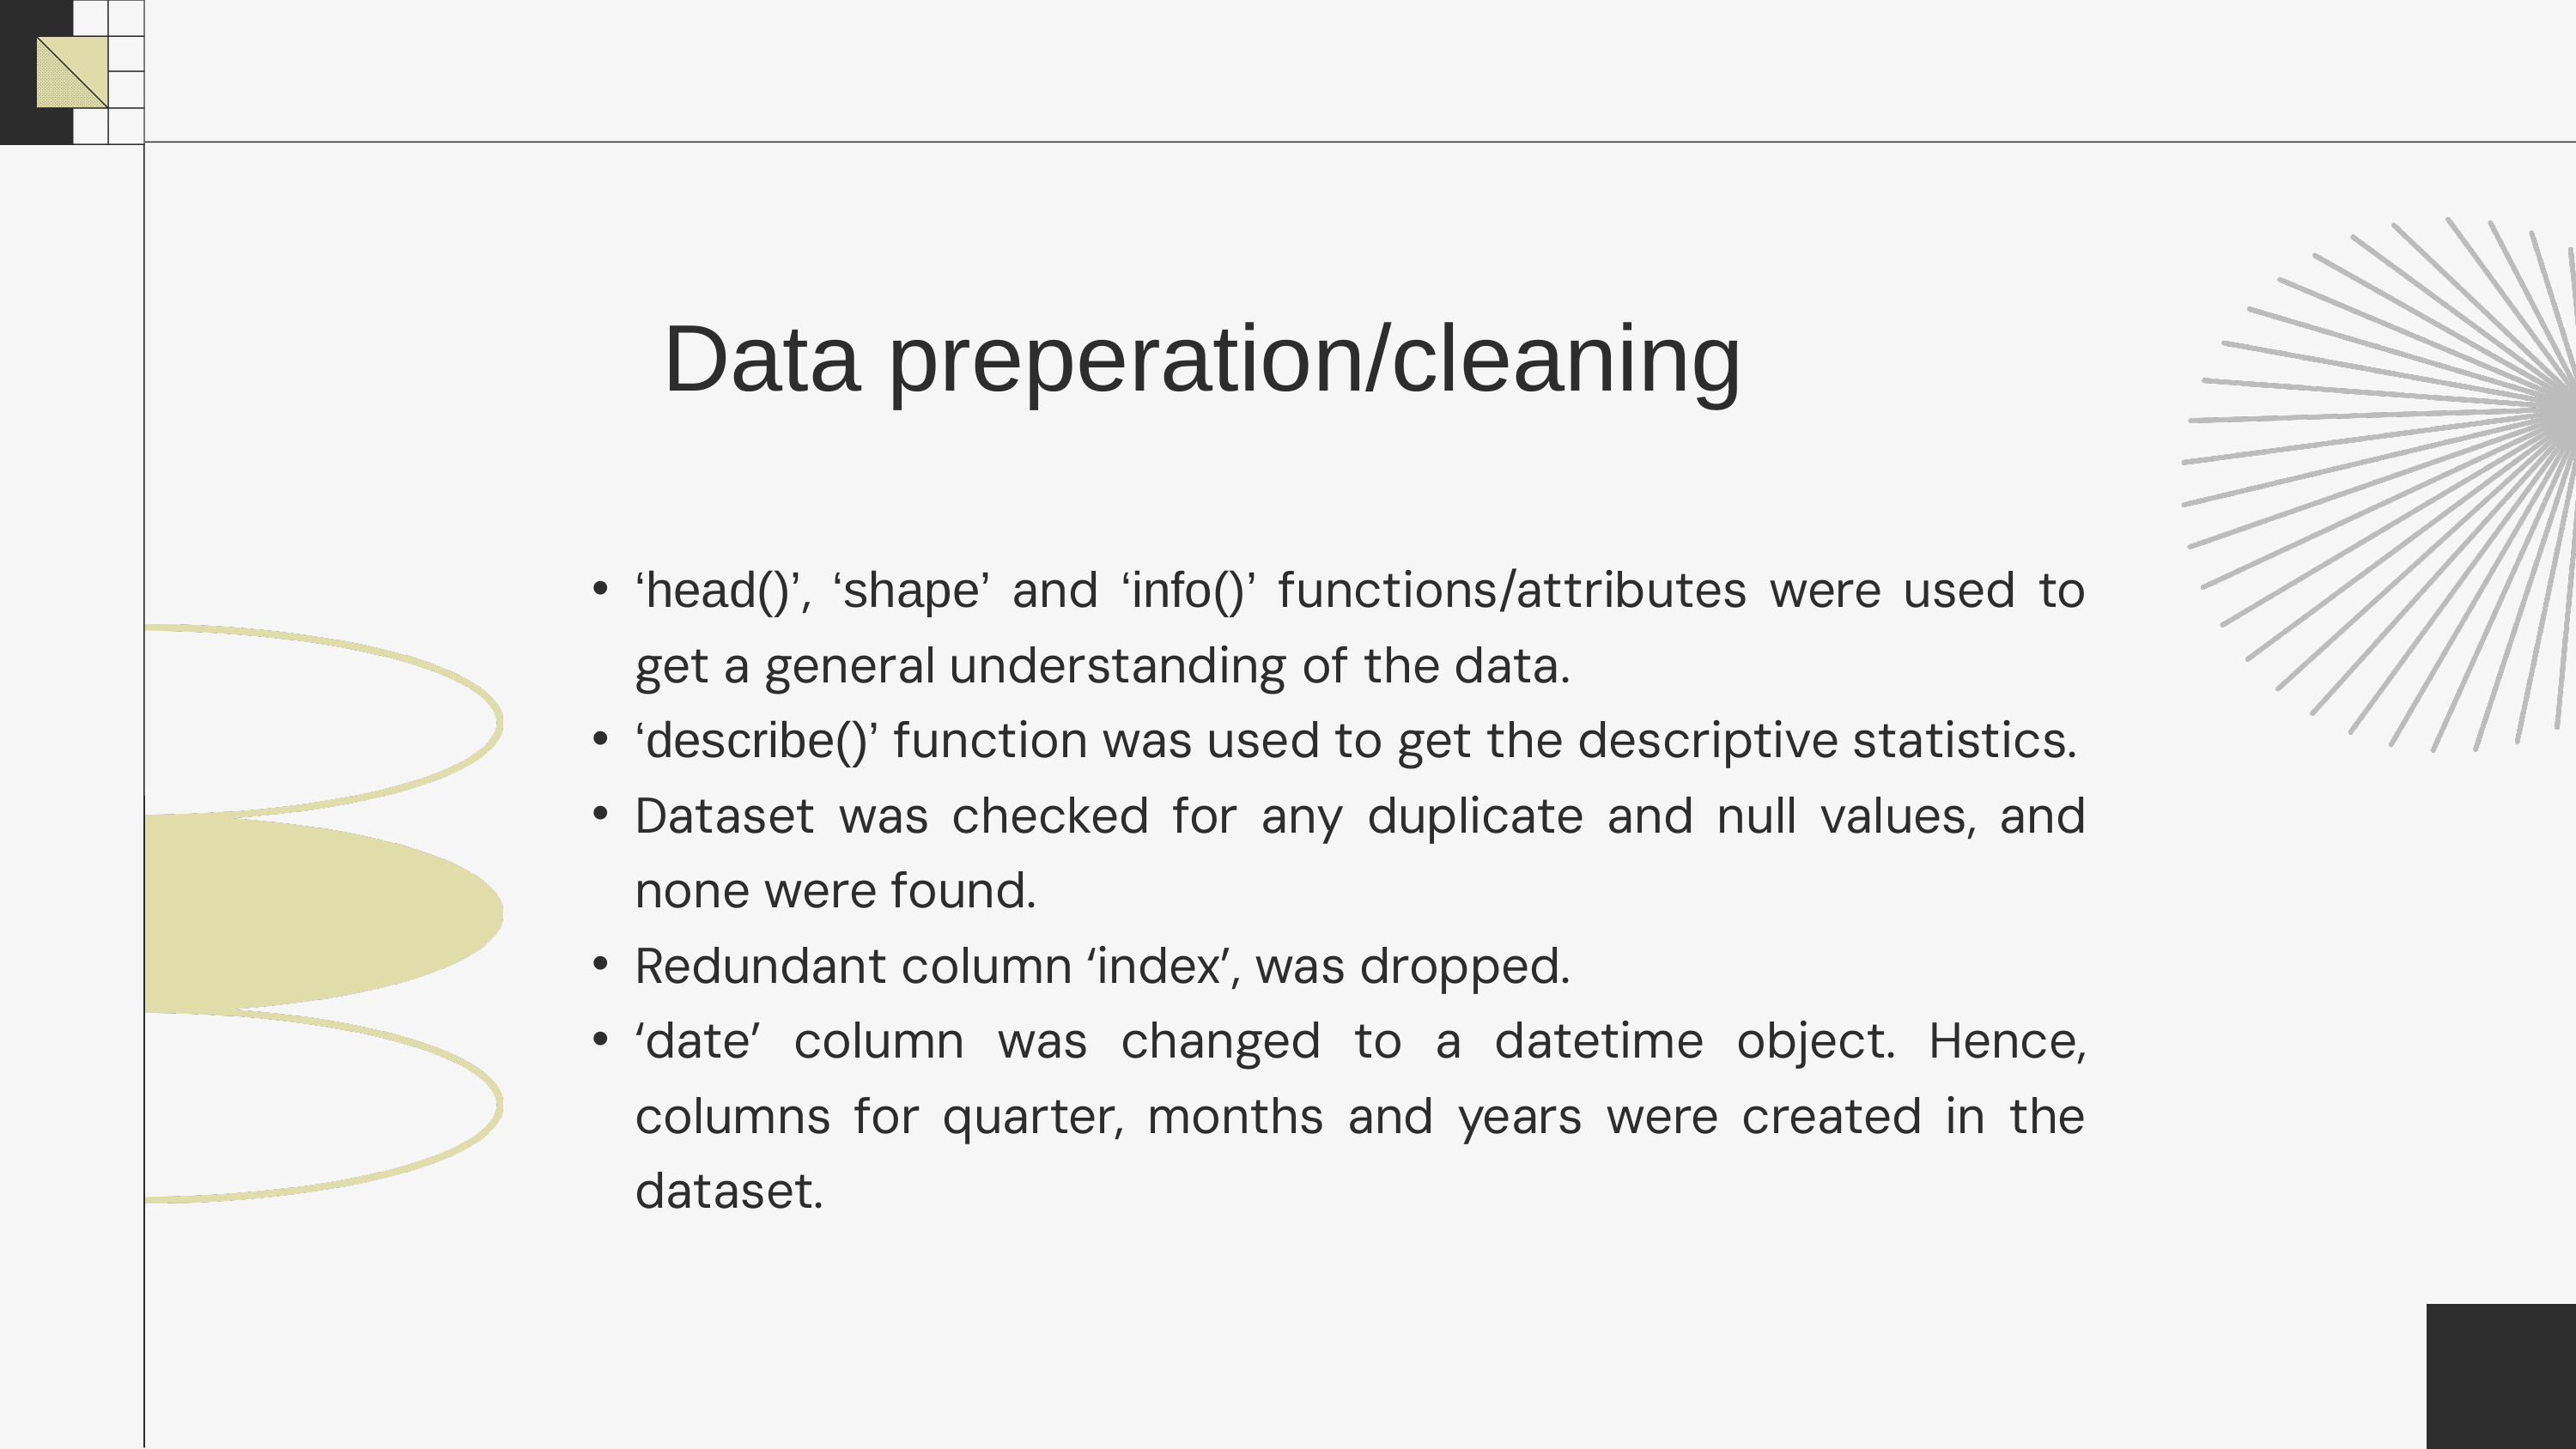

Data preperation/cleaning
‘head()’, ‘shape’ and ‘info()’ functions/attributes were used to get a general understanding of the data.
‘describe()’ function was used to get the descriptive statistics.
Dataset was checked for any duplicate and null values, and none were found.
Redundant column ‘index’, was dropped.
‘date’ column was changed to a datetime object. Hence, columns for quarter, months and years were created in the dataset.